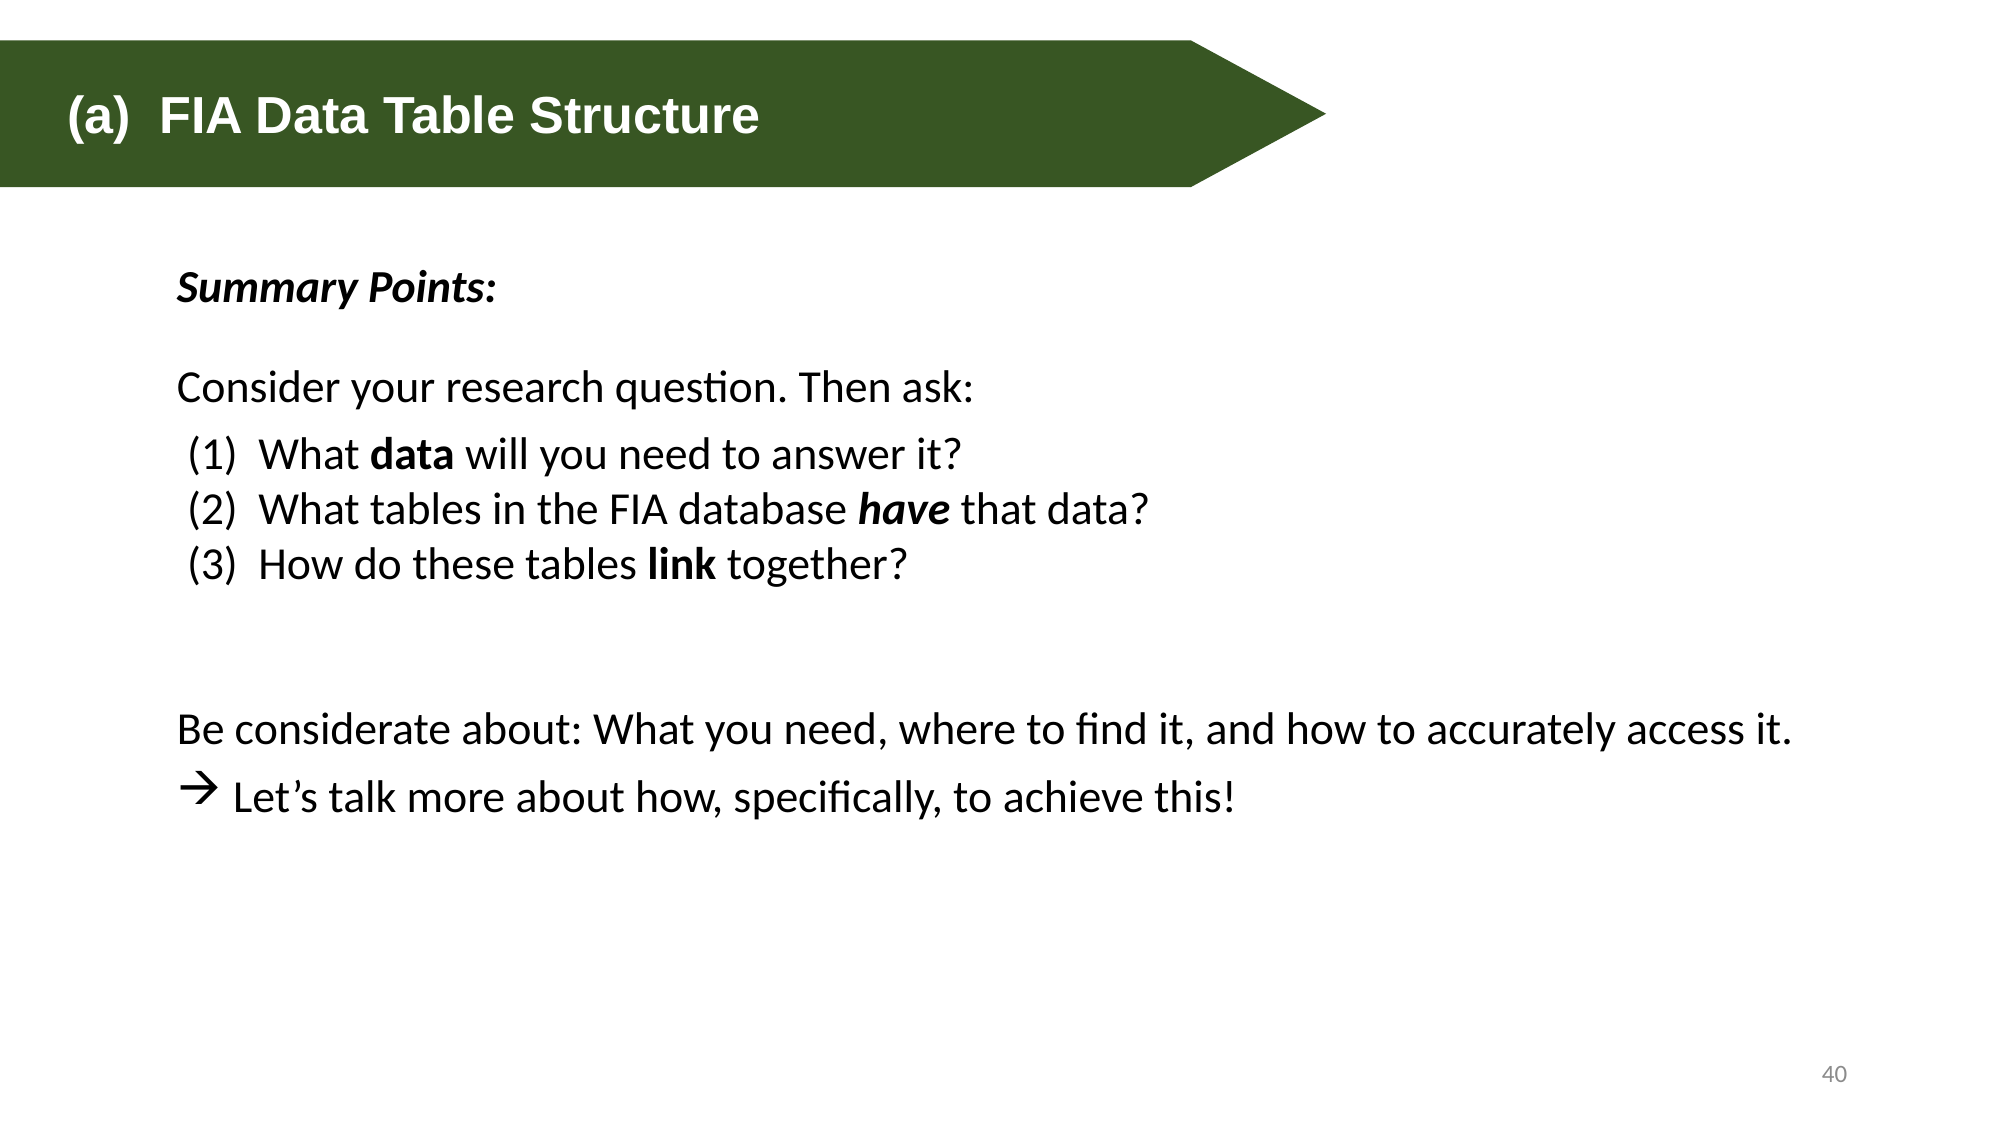

(a)  FIA Data Table Structure
Summary Points:

Consider your research question. Then ask:

 (1)  What data will you need to answer it?
 (2)  What tables in the FIA database have that data?
 (3)  How do these tables link together?

Be considerate about: What you need, where to find it, and how to accurately access it.

Let’s talk more about how, specifically, to achieve this!

40